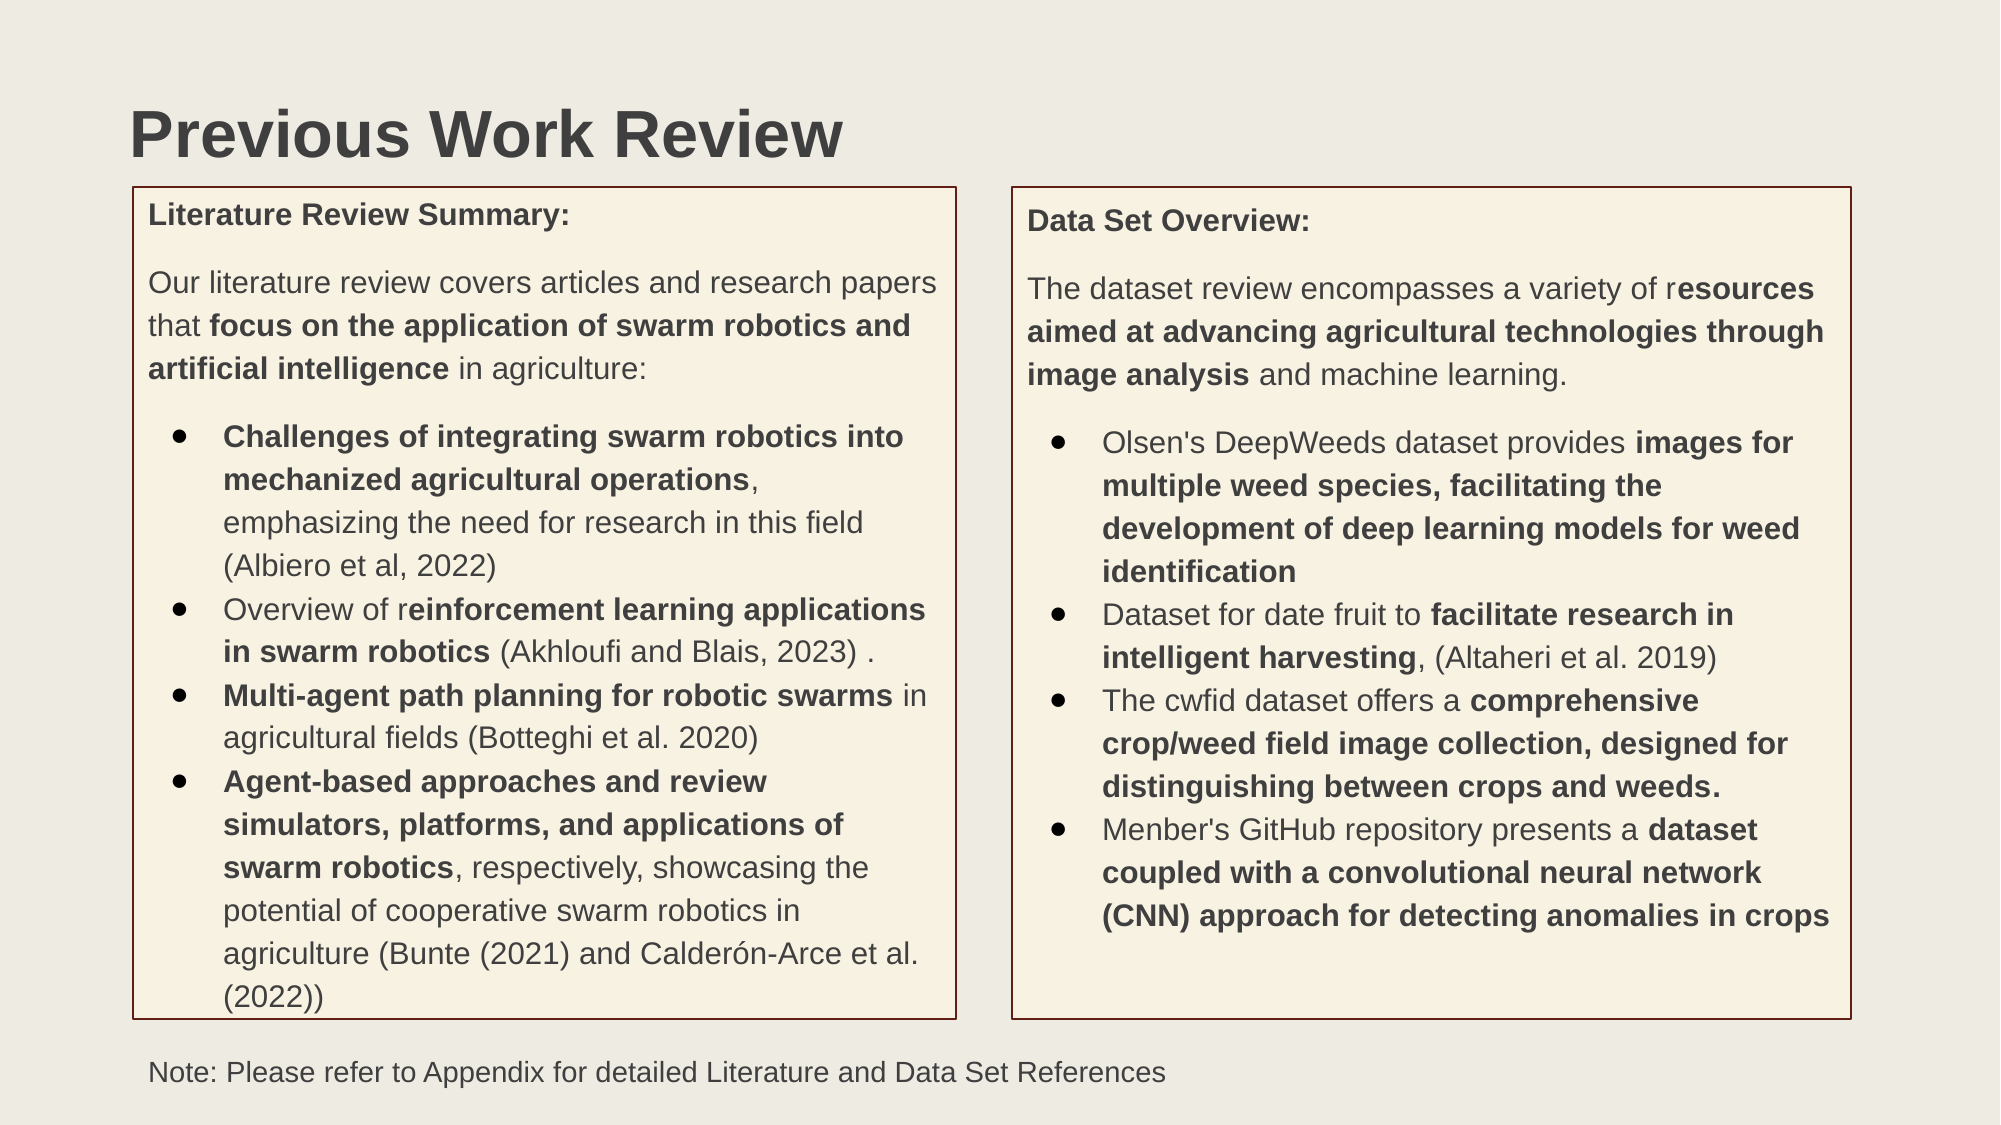

# Previous Work Review

Literature Review Summary:
Our literature review covers articles and research papers that focus on the application of swarm robotics and artificial intelligence in agriculture:
Challenges of integrating swarm robotics into mechanized agricultural operations, emphasizing the need for research in this field (Albiero et al, 2022)
Overview of reinforcement learning applications in swarm robotics (​Akhloufi and Blais, 2023) ​​.
Multi-agent path planning for robotic swarms in agricultural fields (Botteghi et al. 2020)
Agent-based approaches and review simulators, platforms, and applications of swarm robotics, respectively, showcasing the potential of cooperative swarm robotics in agriculture (Bunte (2021) and Calderón-Arce et al. (2022)) ​​​​
Data Set Overview:
The dataset review encompasses a variety of resources aimed at advancing agricultural technologies through image analysis and machine learning.
Olsen's DeepWeeds dataset provides images for multiple weed species, facilitating the development of deep learning models for weed identification​
Dataset for date fruit to facilitate research in intelligent harvesting, (Altaheri et al. 2019)
The cwfid dataset offers a comprehensive crop/weed field image collection, designed for distinguishing between crops and weeds​​.
Menber's GitHub repository presents a dataset coupled with a convolutional neural network (CNN) approach for detecting anomalies in crops

Note: Please refer to Appendix for detailed Literature and Data Set References